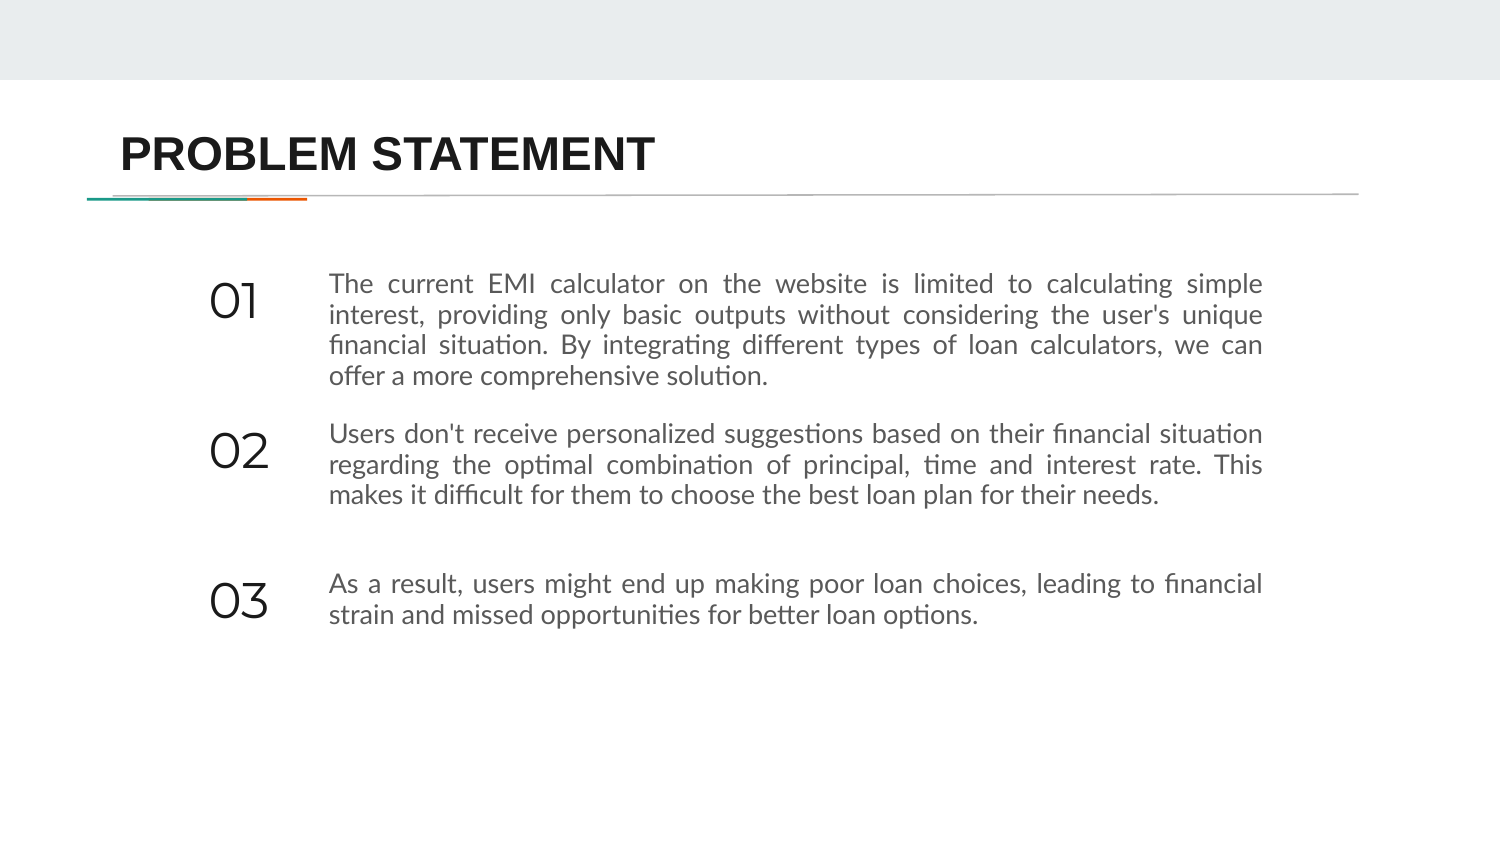

# PROBLEM STATEMENT
01

The current EMI calculator on the website is limited to calculating simple interest, providing only basic outputs without considering the user's unique financial situation. By integrating different types of loan calculators, we can offer a more comprehensive solution.
02

Users don't receive personalized suggestions based on their financial situation regarding the optimal combination of principal, time and interest rate. This makes it difficult for them to choose the best loan plan for their needs.
03
As a result, users might end up making poor loan choices, leading to financial strain and missed opportunities for better loan options.